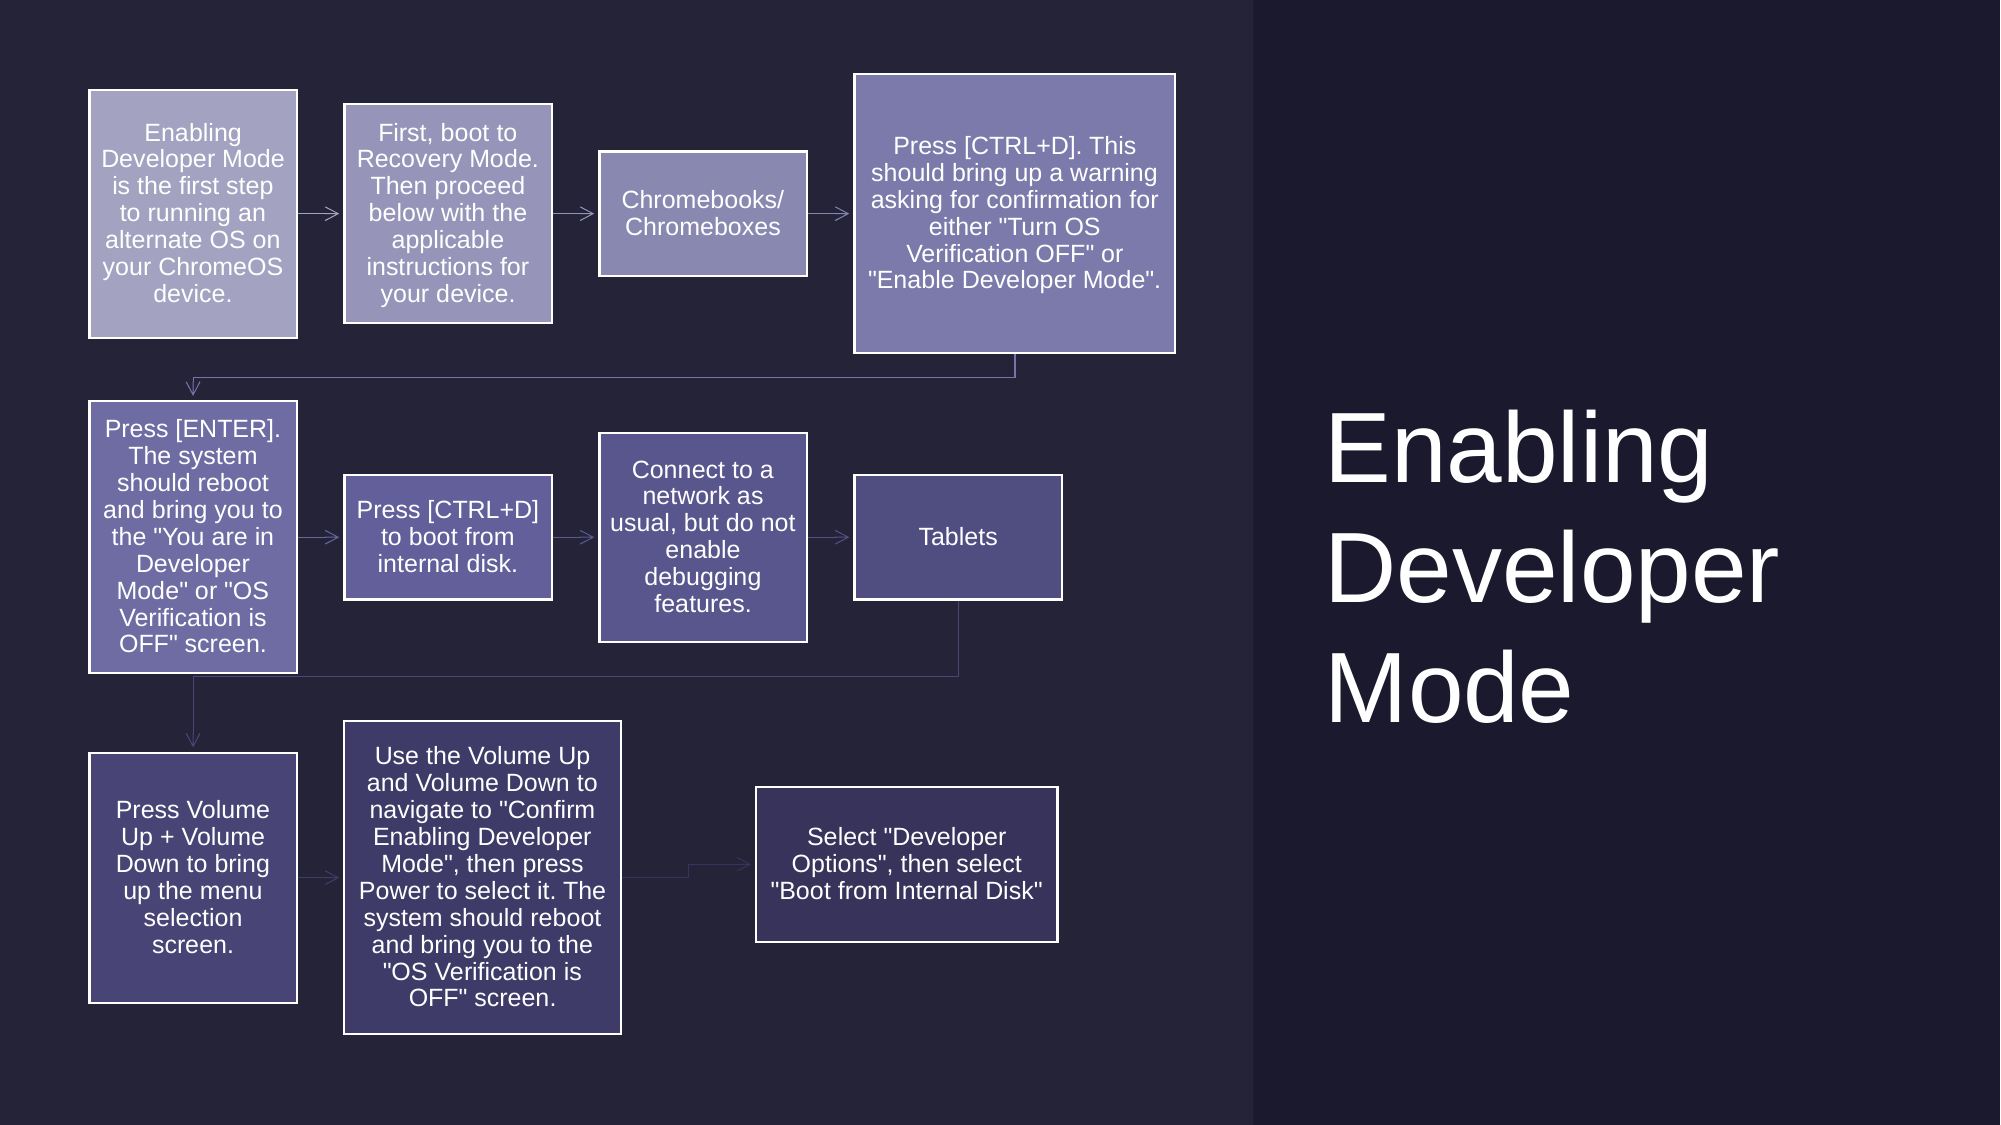

Enabling Developer Mode is the first step to running an alternate OS on your ChromeOS device.

First, boot to Recovery Mode. Then proceed below with the applicable instructions for your device.

Chromebooks/Chromeboxes

Press [CTRL+D]. This should bring up a warning asking for confirmation for either "Turn OS Verification OFF" or "Enable Developer Mode".

Press [ENTER]. The system should reboot and bring you to the "You are in Developer Mode" or "OS Verification is OFF" screen.

Press [CTRL+D] to boot from internal disk.

Connect to a network as usual, but do not enable debugging features.

Tablets

Press Volume Up + Volume Down to bring up the menu selection screen.

Use the Volume Up and Volume Down to navigate to "Confirm Enabling Developer Mode", then press Power to select it. The system should reboot and bring you to the "OS Verification is OFF" screen.
Select "Developer Options", then select "Boot from Internal Disk"
# Enabling Developer Mode